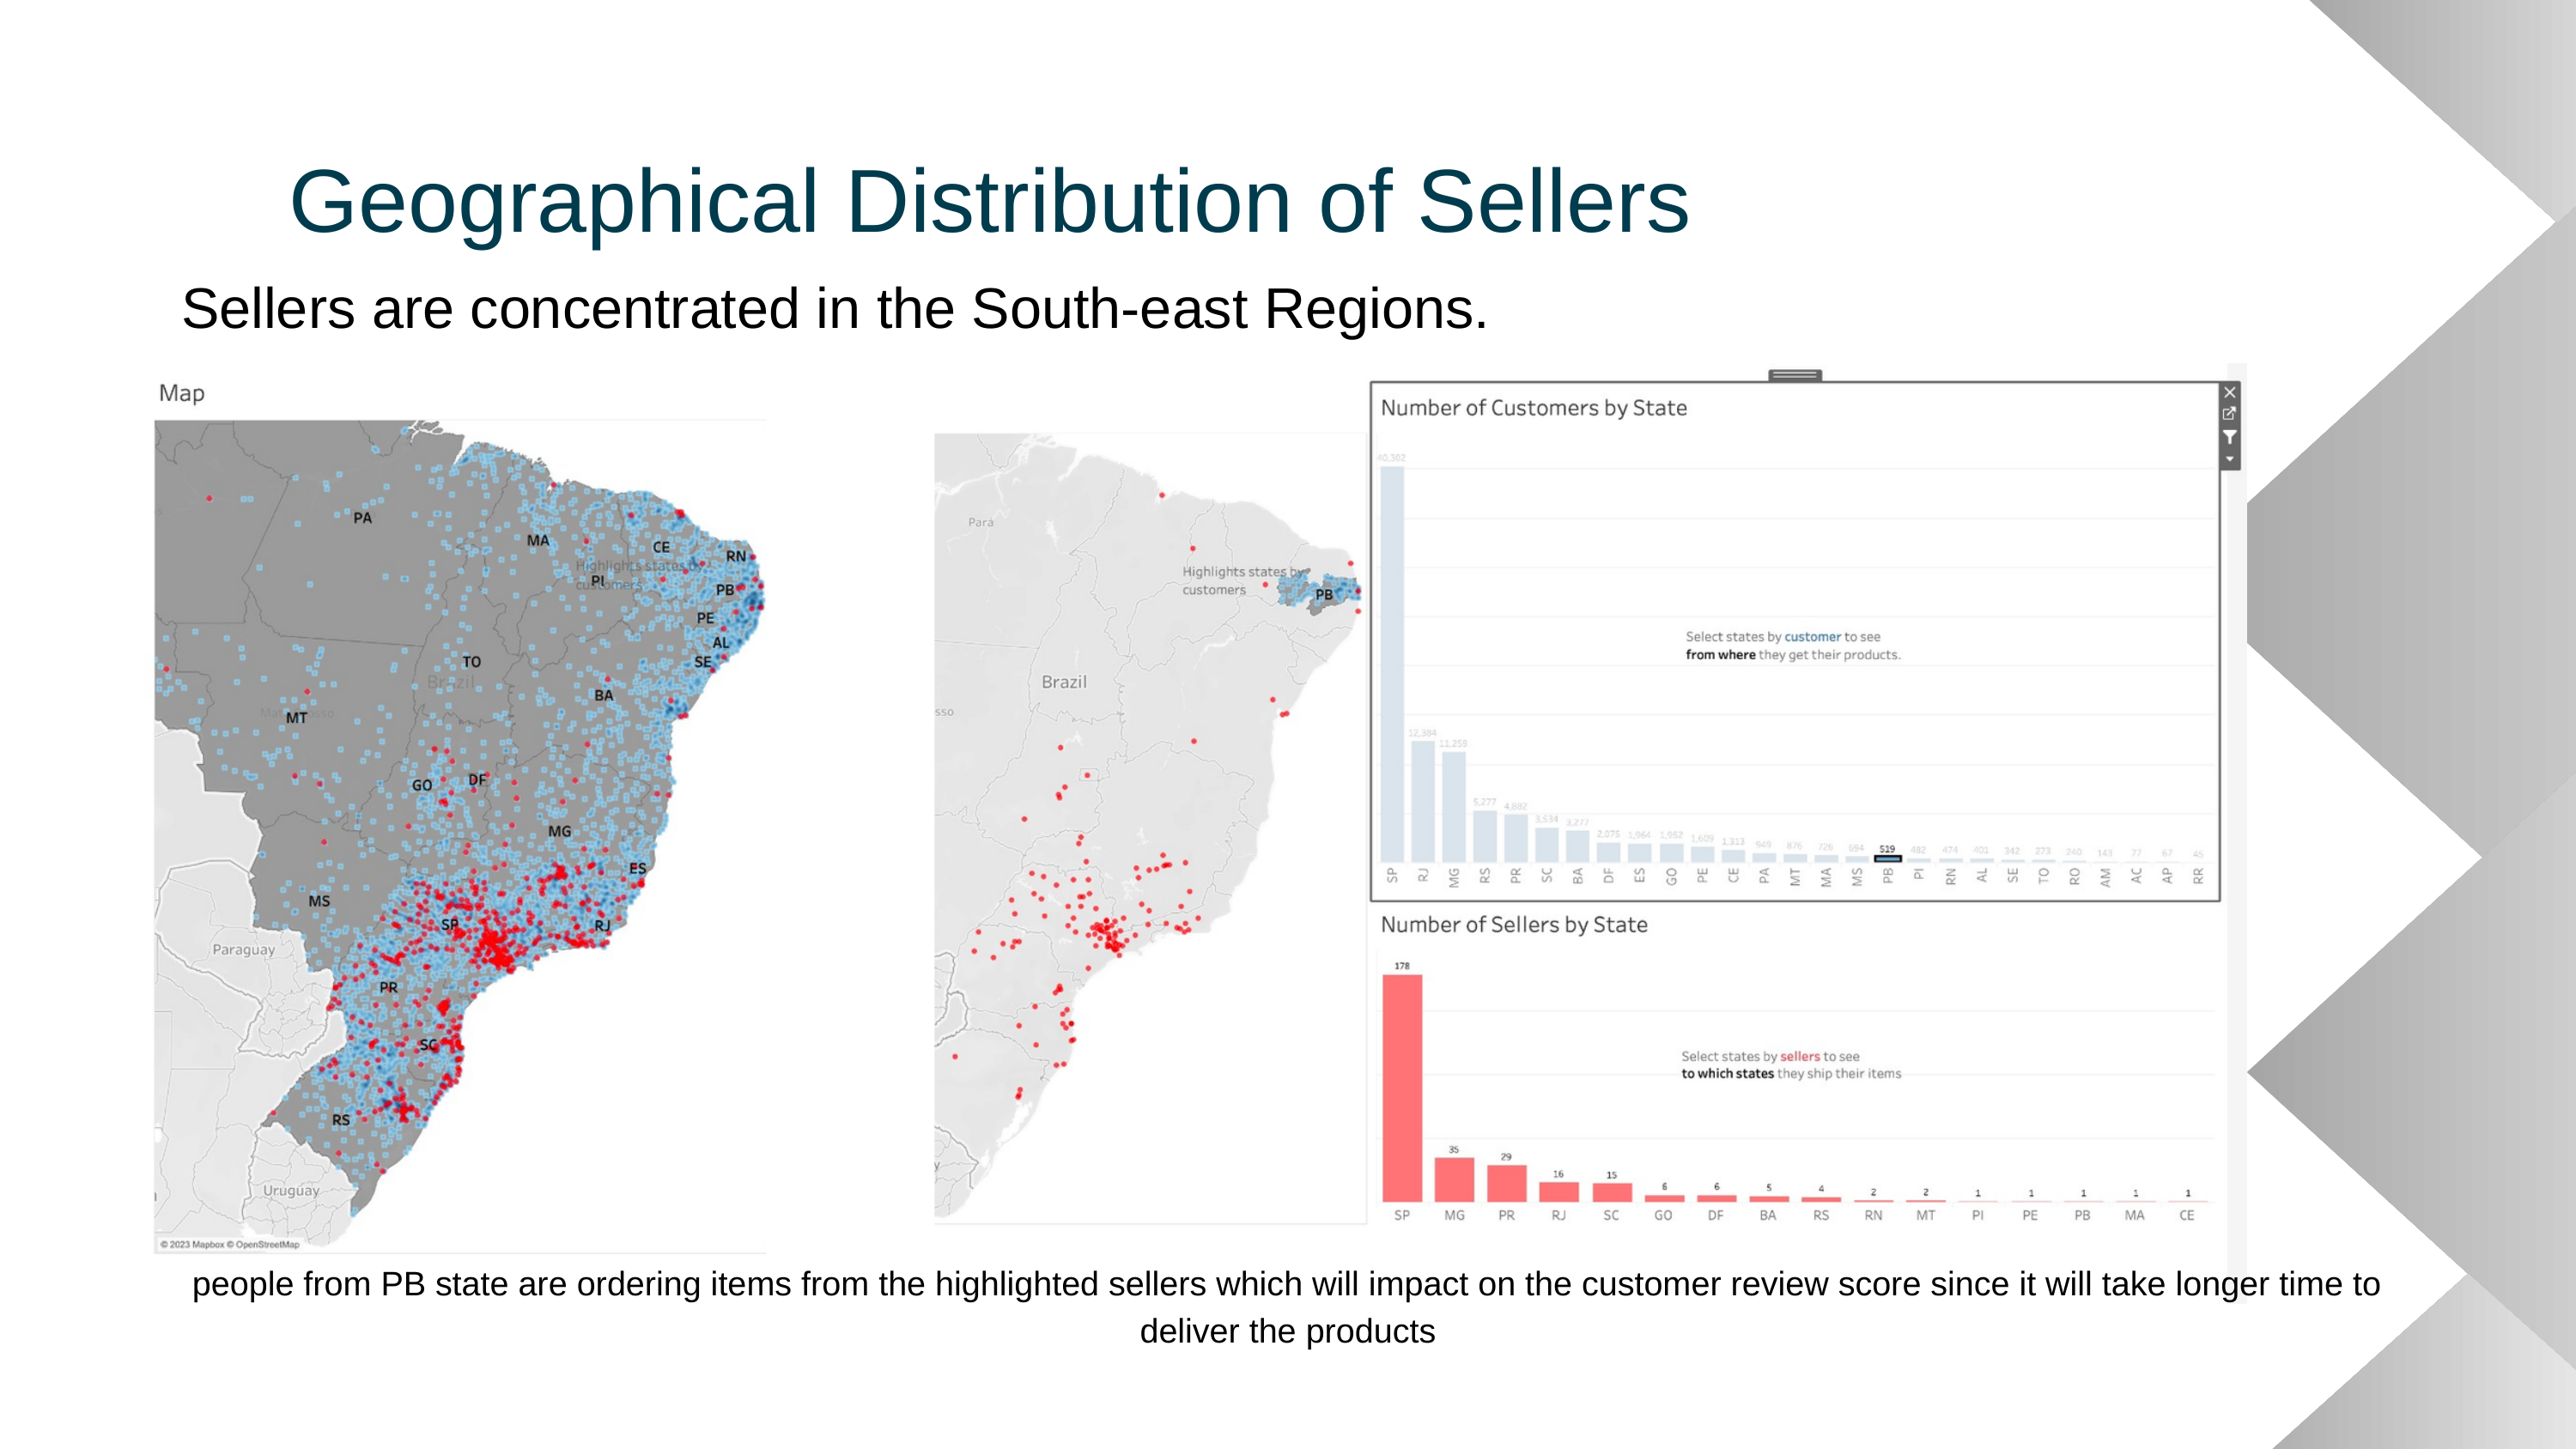

Geographical Distribution of Sellers
Sellers are concentrated in the South-east Regions.

people from PB state are ordering items from the highlighted sellers which will impact on the customer review score since it will take longer time to deliver the products